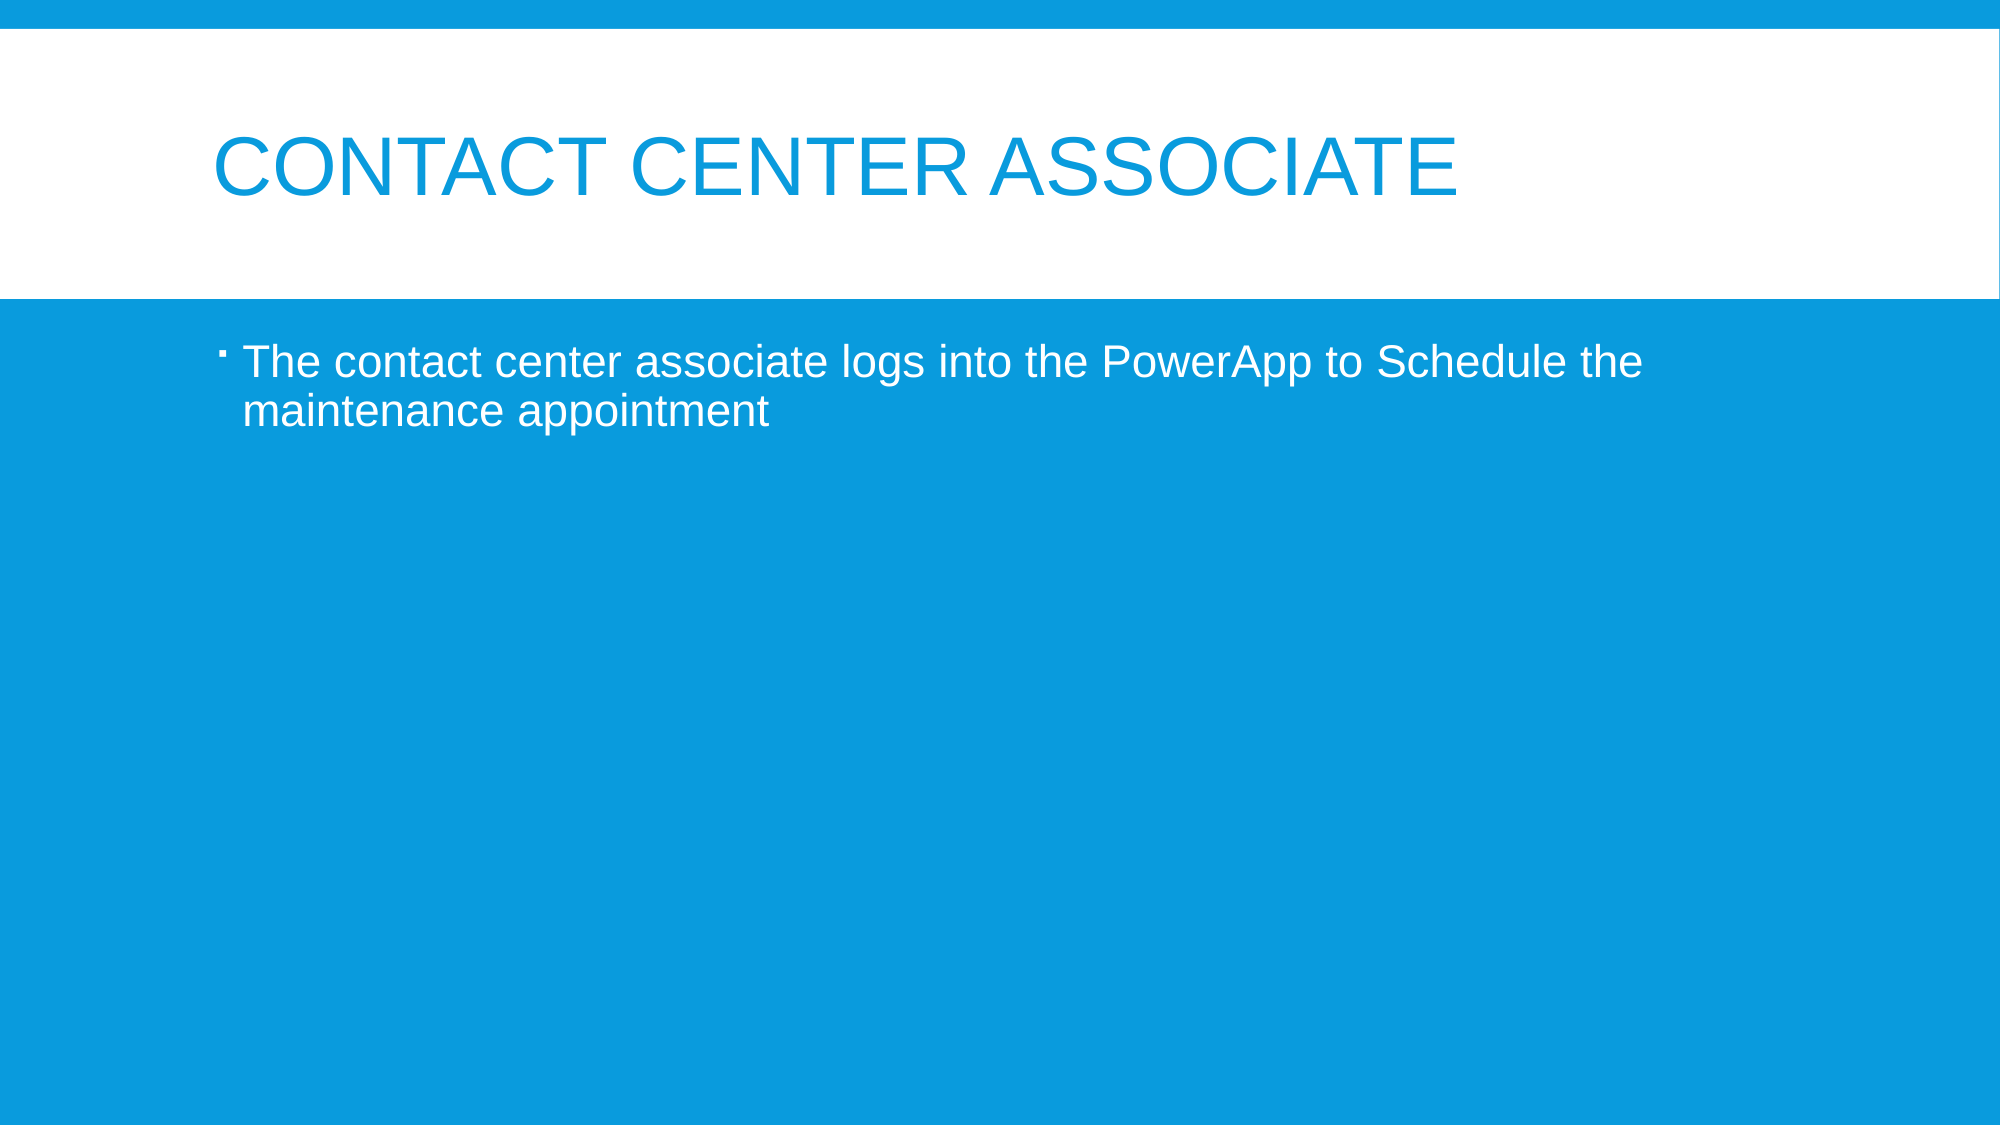

# Contact center associate
The contact center associate logs into the PowerApp to Schedule the maintenance appointment